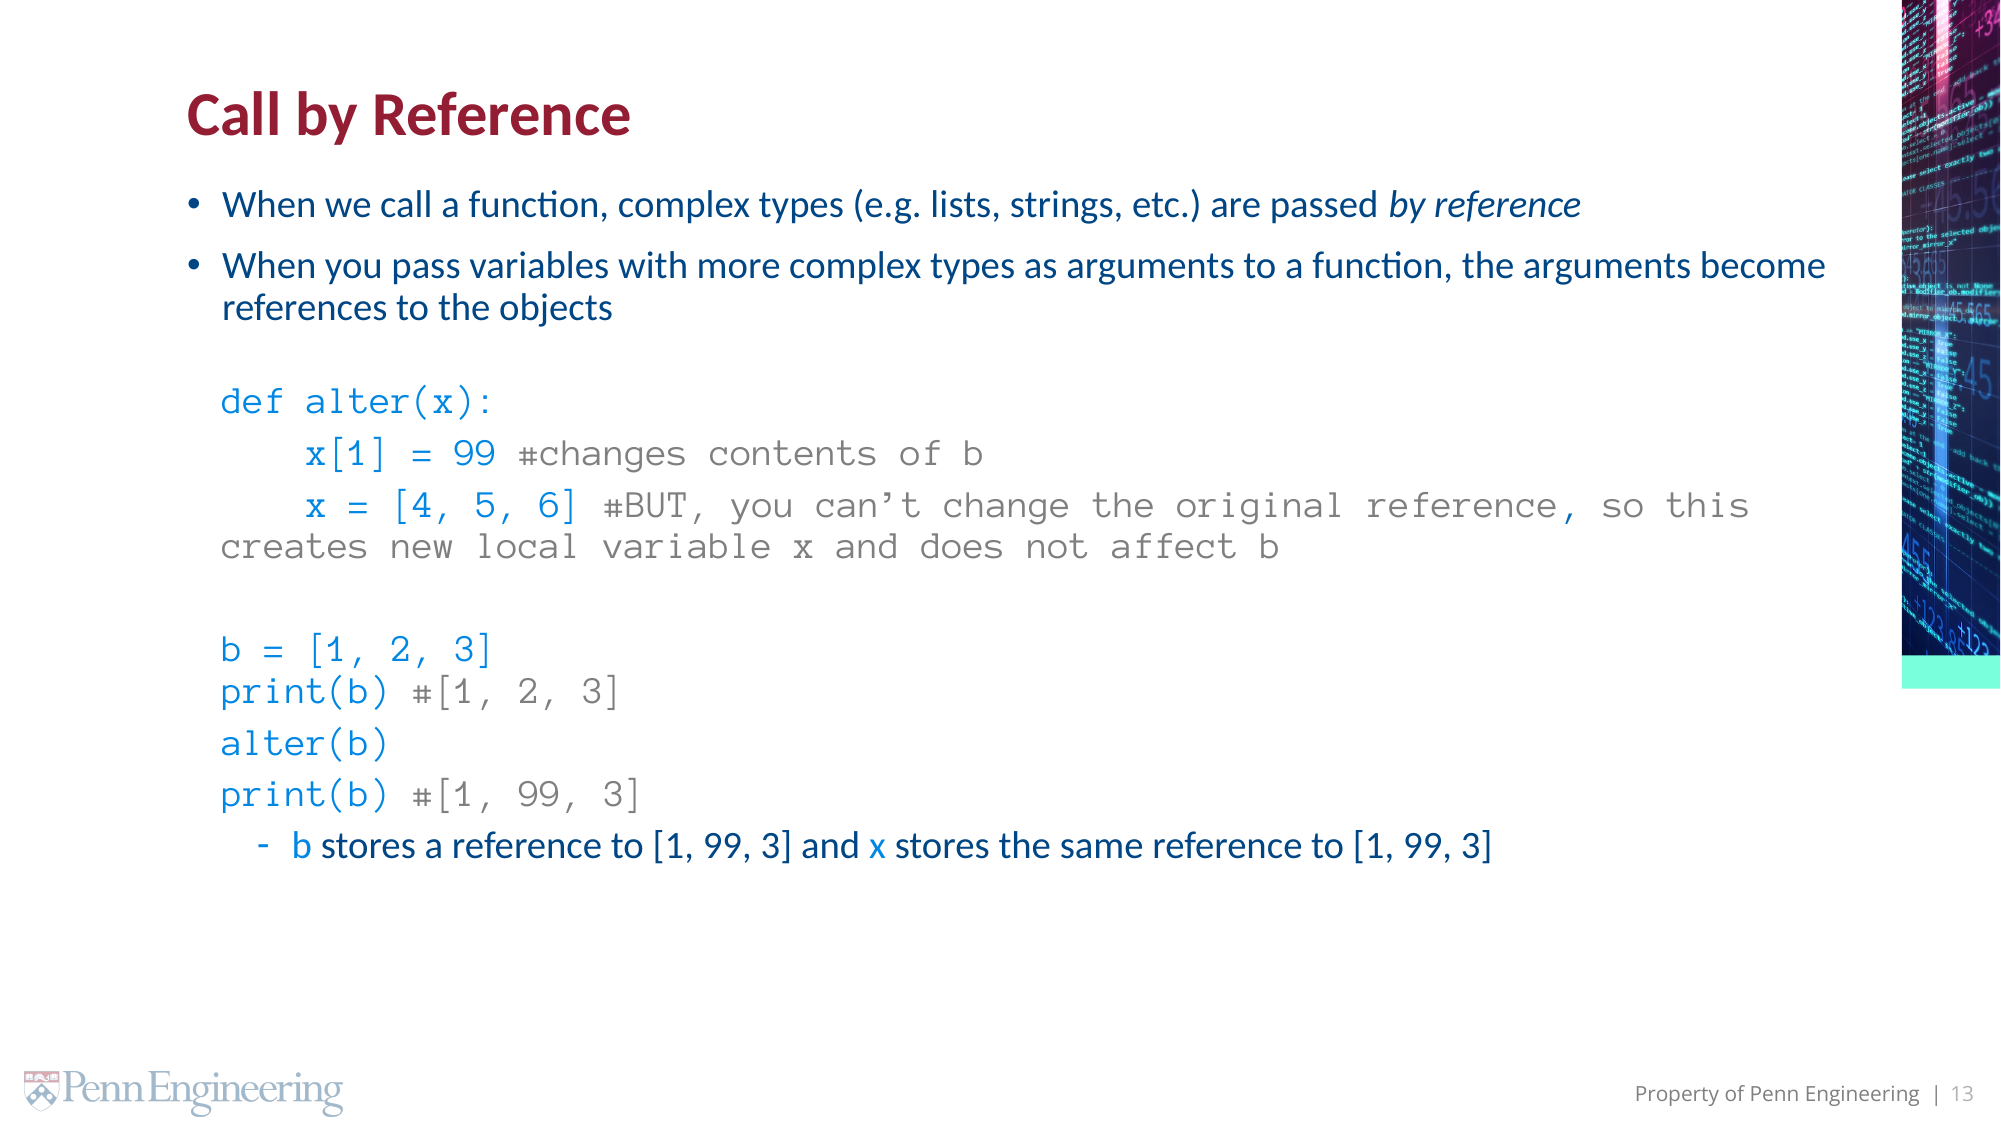

# Call by Reference
When we call a function, complex types (e.g. lists, strings, etc.) are passed by reference
When you pass variables with more complex types as arguments to a function, the arguments become references to the objects
def alter(x):
    x[1] = 99 #changes contents of b
    x = [4, 5, 6] #BUT, you can’t change the original reference, so this creates new local variable x and does not affect b

b = [1, 2, 3]
print(b) #[1, 2, 3]
alter(b)
print(b) #[1, 99, 3]
b stores a reference to [1, 99, 3] and x stores the same reference to [1, 99, 3]

13